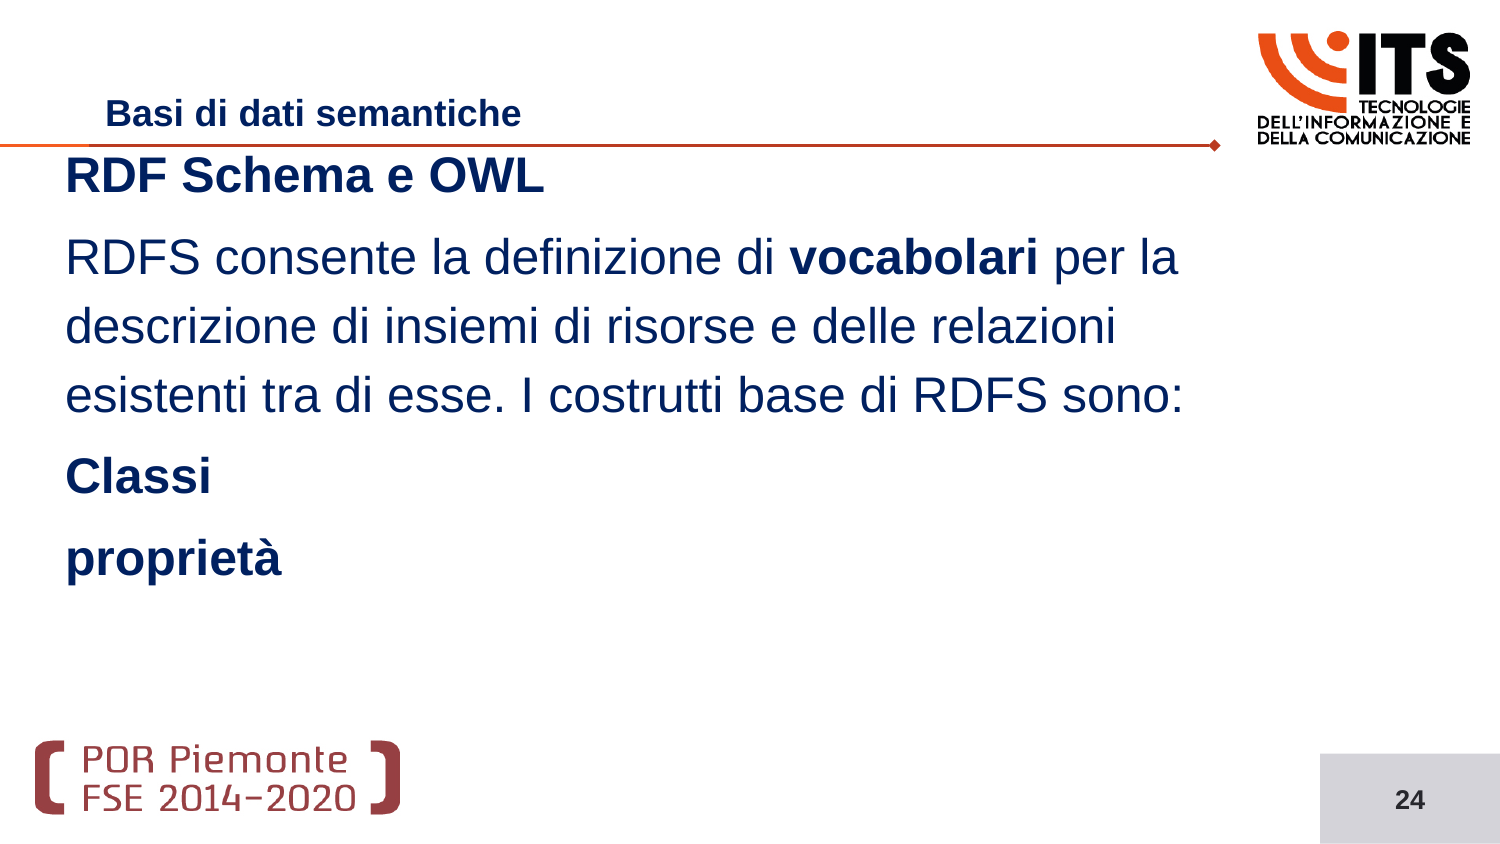

# Basi di dati semantiche
RDF Schema e OWL
RDFS consente la definizione di vocabolari per la descrizione di insiemi di risorse e delle relazioni esistenti tra di esse. I costrutti base di RDFS sono:
Classi
proprietà

24